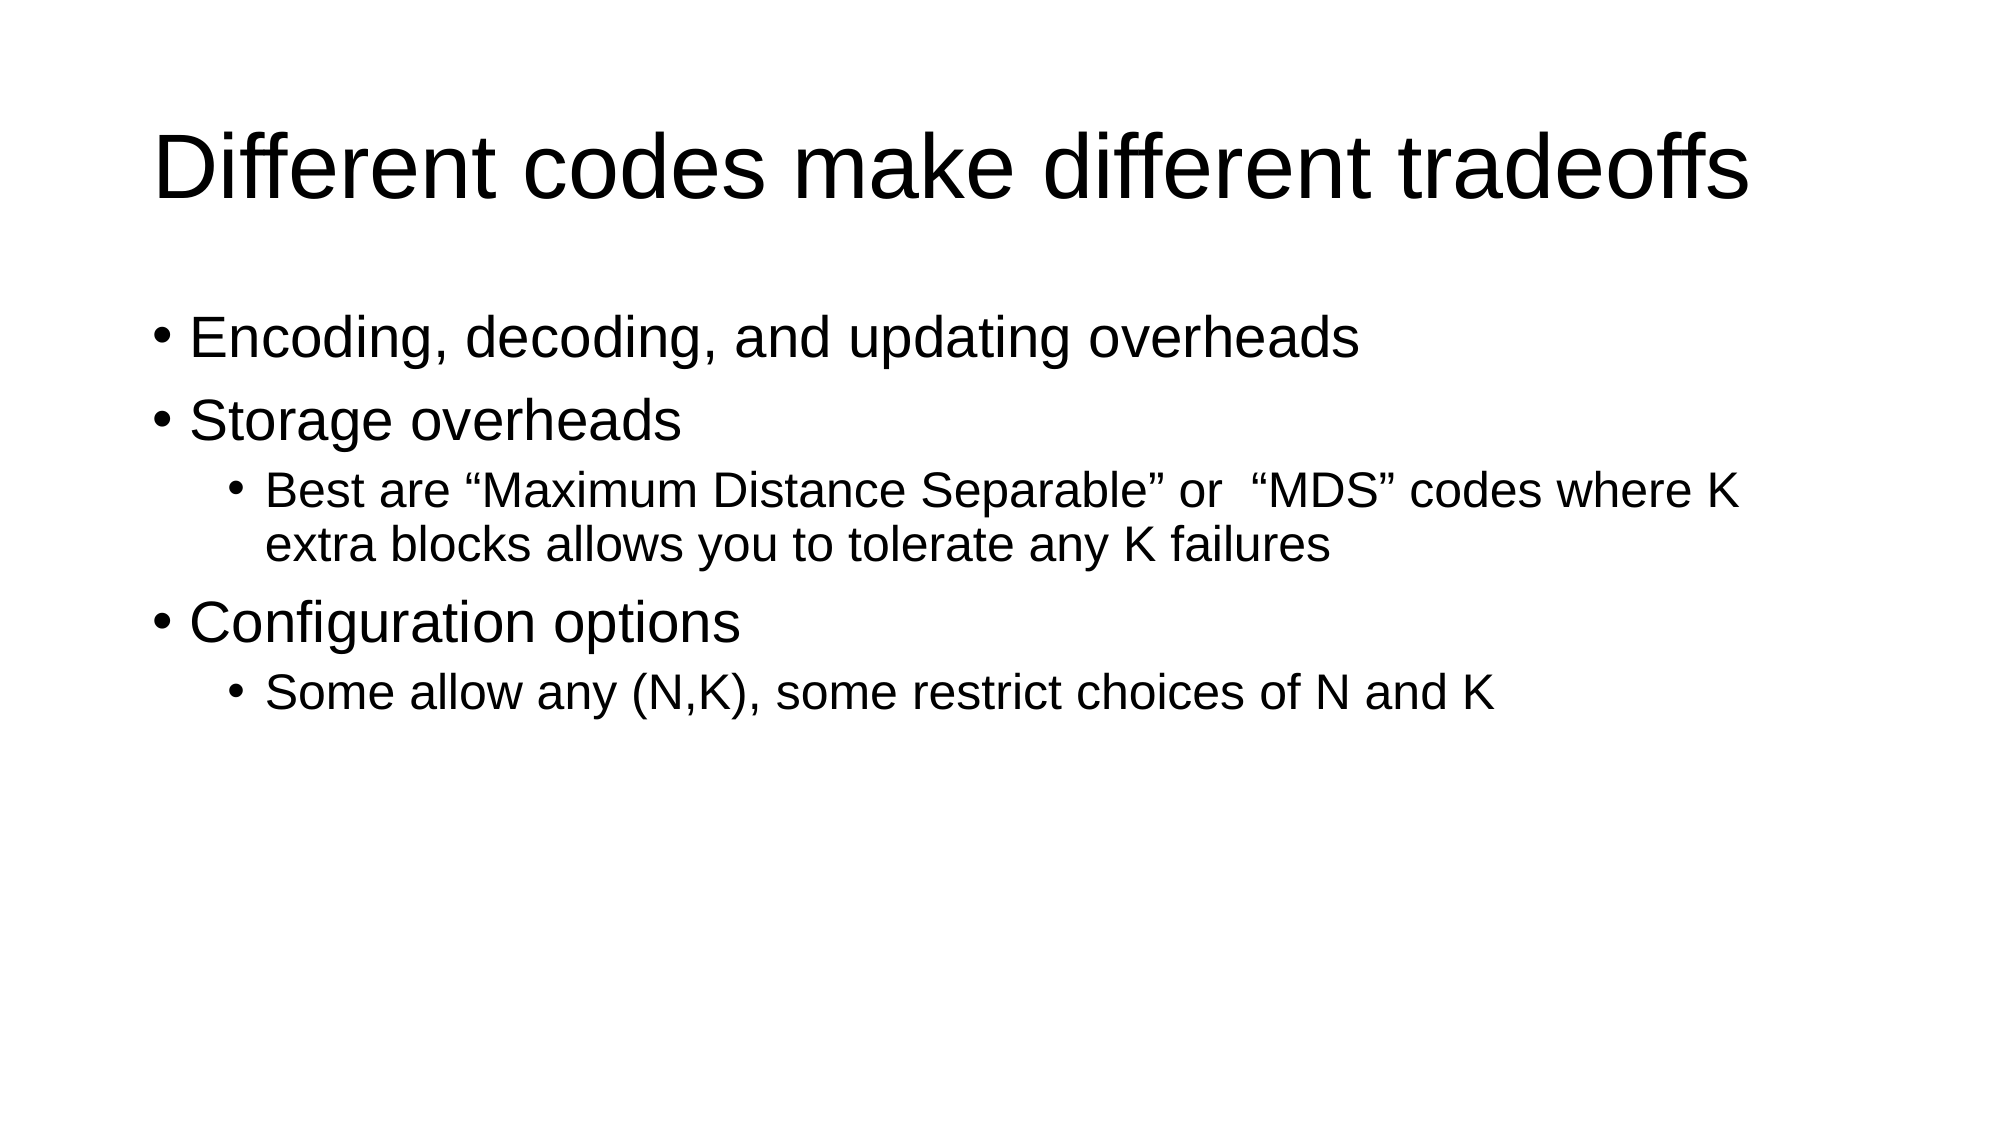

# Different codes make different tradeoffs
Encoding, decoding, and updating overheads
Storage overheads
Best are “Maximum Distance Separable” or  “MDS” codes where K extra blocks allows you to tolerate any K failures
Configuration options
Some allow any (N,K), some restrict choices of N and K